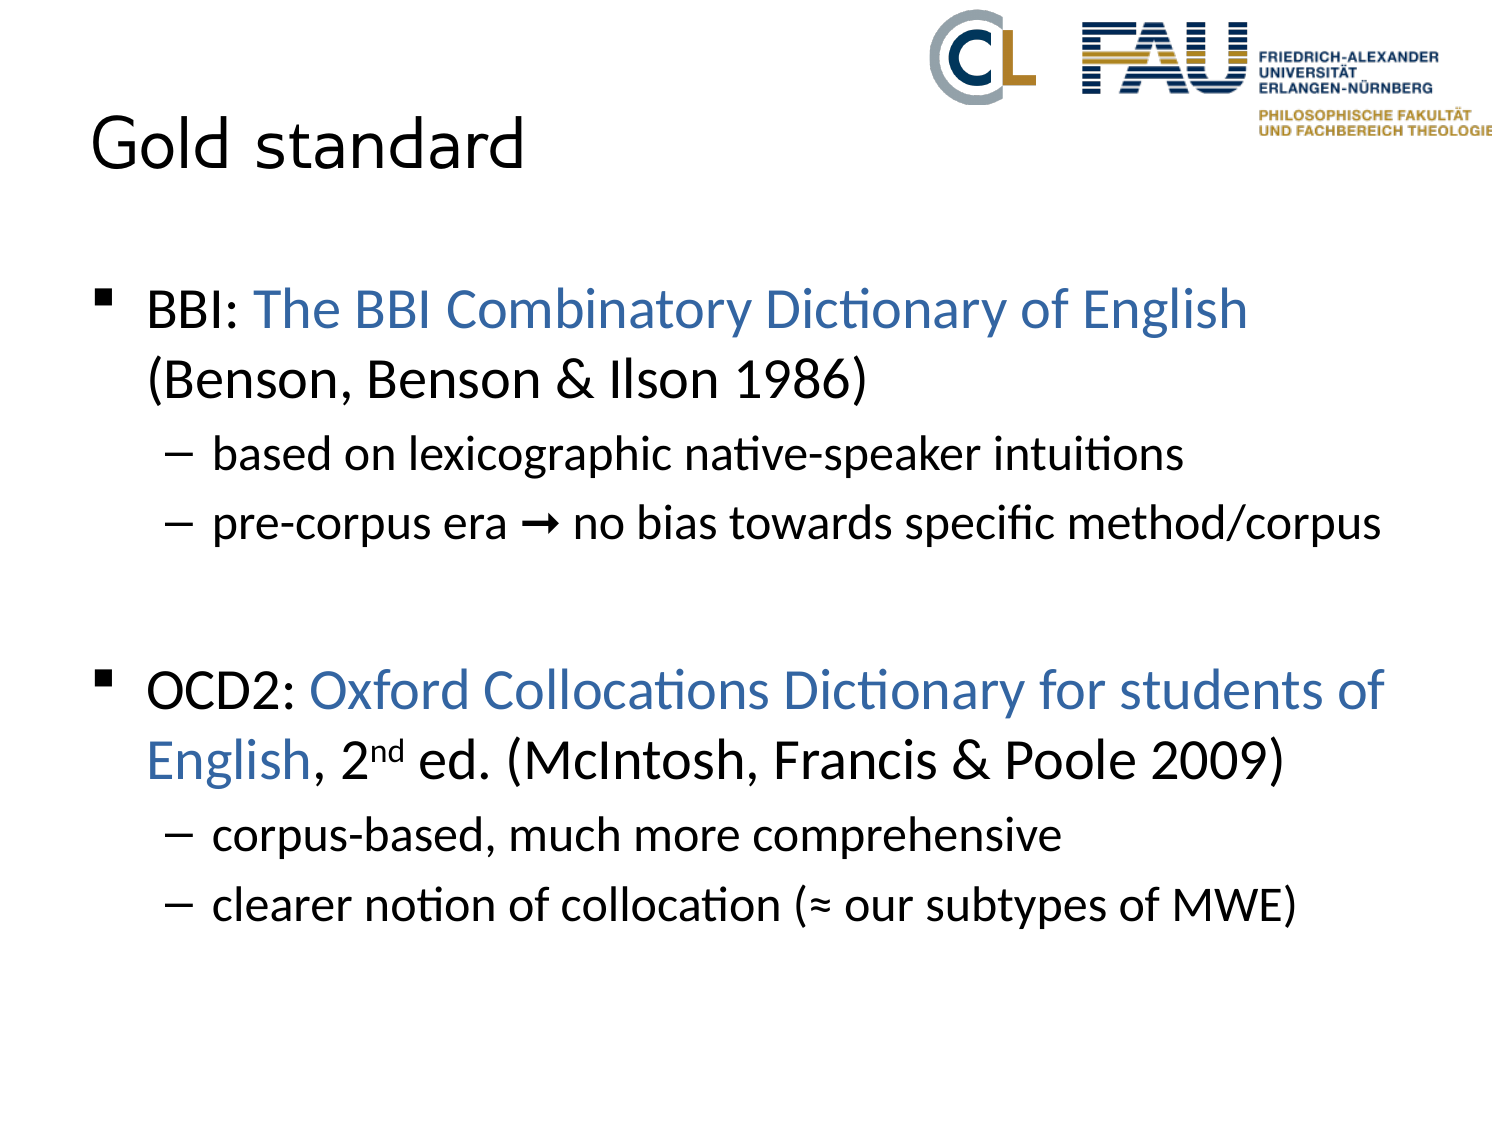

# Gold standard
BBI: The BBI Combinatory Dictionary of English
(Benson, Benson & Ilson 1986)
based on lexicographic native-speaker intuitions
pre-corpus era ➞ no bias towards specific method/corpus

OCD2: Oxford Collocations Dictionary for students of English, 2nd ed. (McIntosh, Francis & Poole 2009)
corpus-based, much more comprehensive
clearer notion of collocation (≈ our subtypes of MWE)